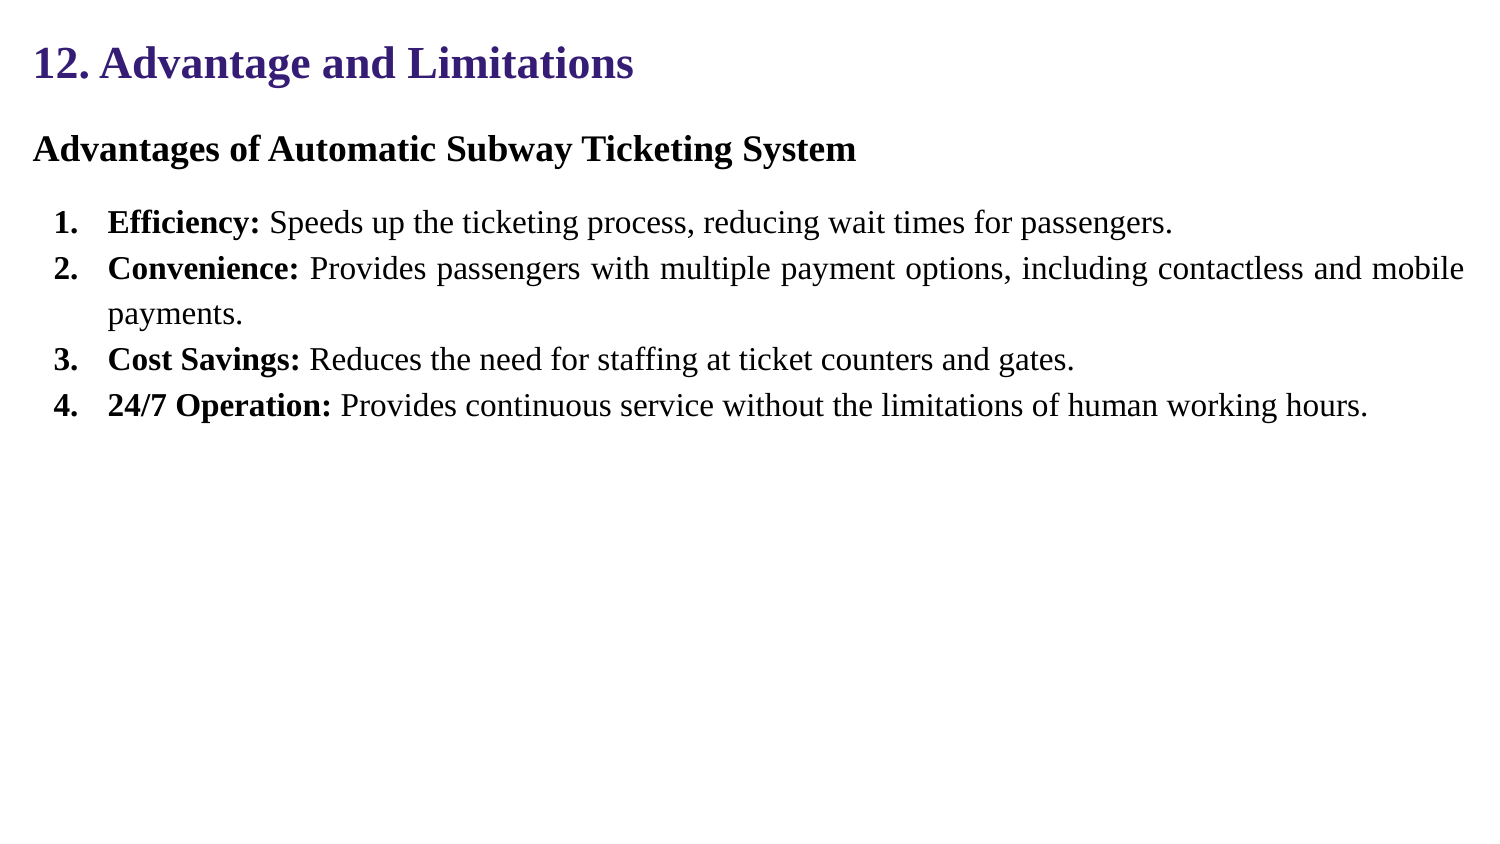

12. Advantage and Limitations
Advantages of Automatic Subway Ticketing System
Efficiency: Speeds up the ticketing process, reducing wait times for passengers.
Convenience: Provides passengers with multiple payment options, including contactless and mobile payments.
Cost Savings: Reduces the need for staffing at ticket counters and gates.
24/7 Operation: Provides continuous service without the limitations of human working hours.